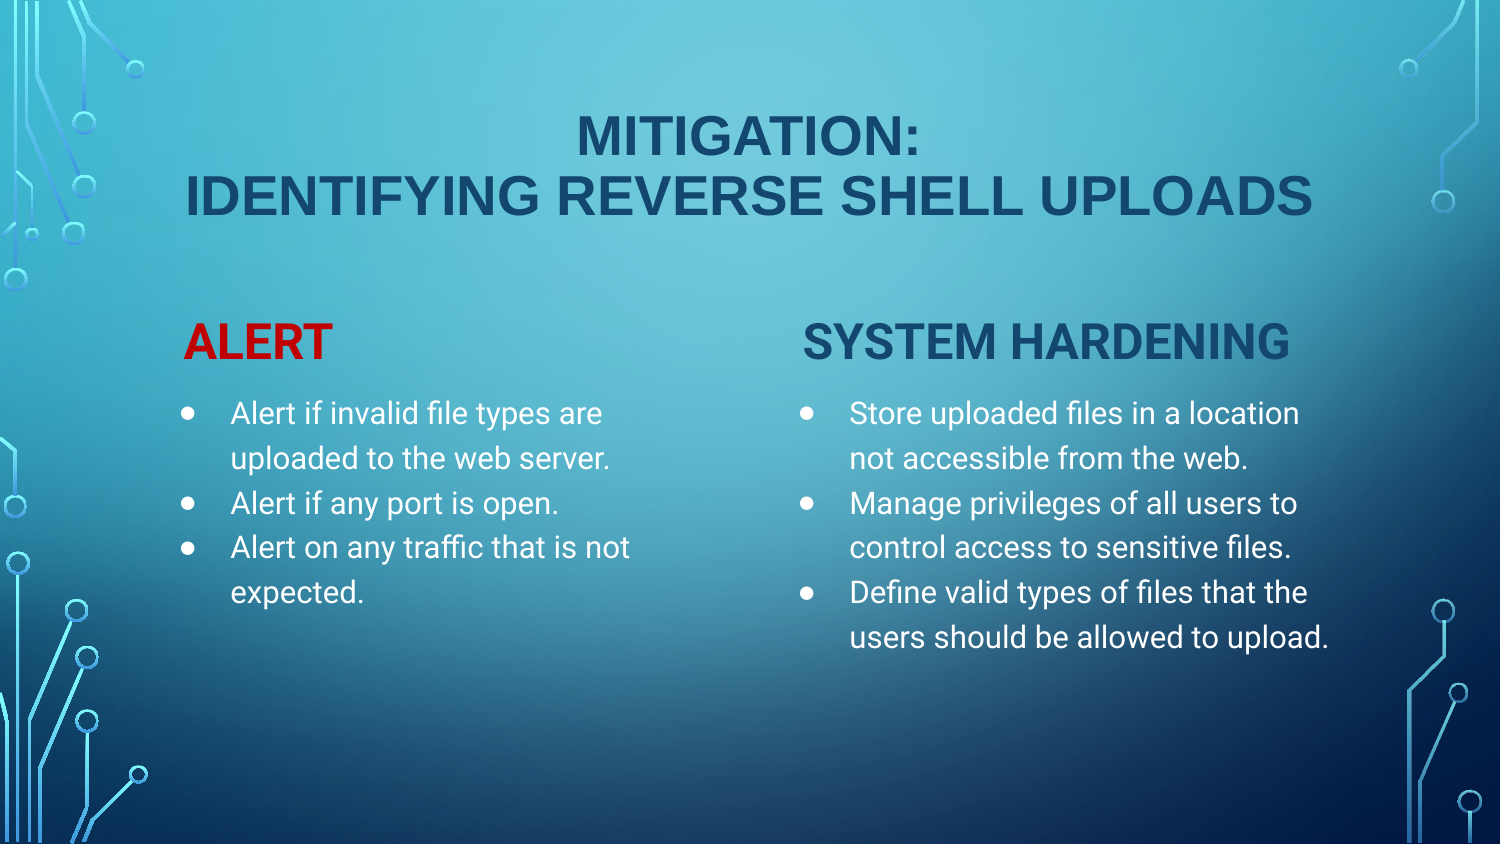

# Mitigation: Identifying Reverse Shell Uploads
System hardening
Alert
Alert if invalid file types are uploaded to the web server.
Alert if any port is open.
Alert on any traffic that is not expected.
Store uploaded files in a location not accessible from the web.
Manage privileges of all users to control access to sensitive files.
Define valid types of files that the users should be allowed to upload.